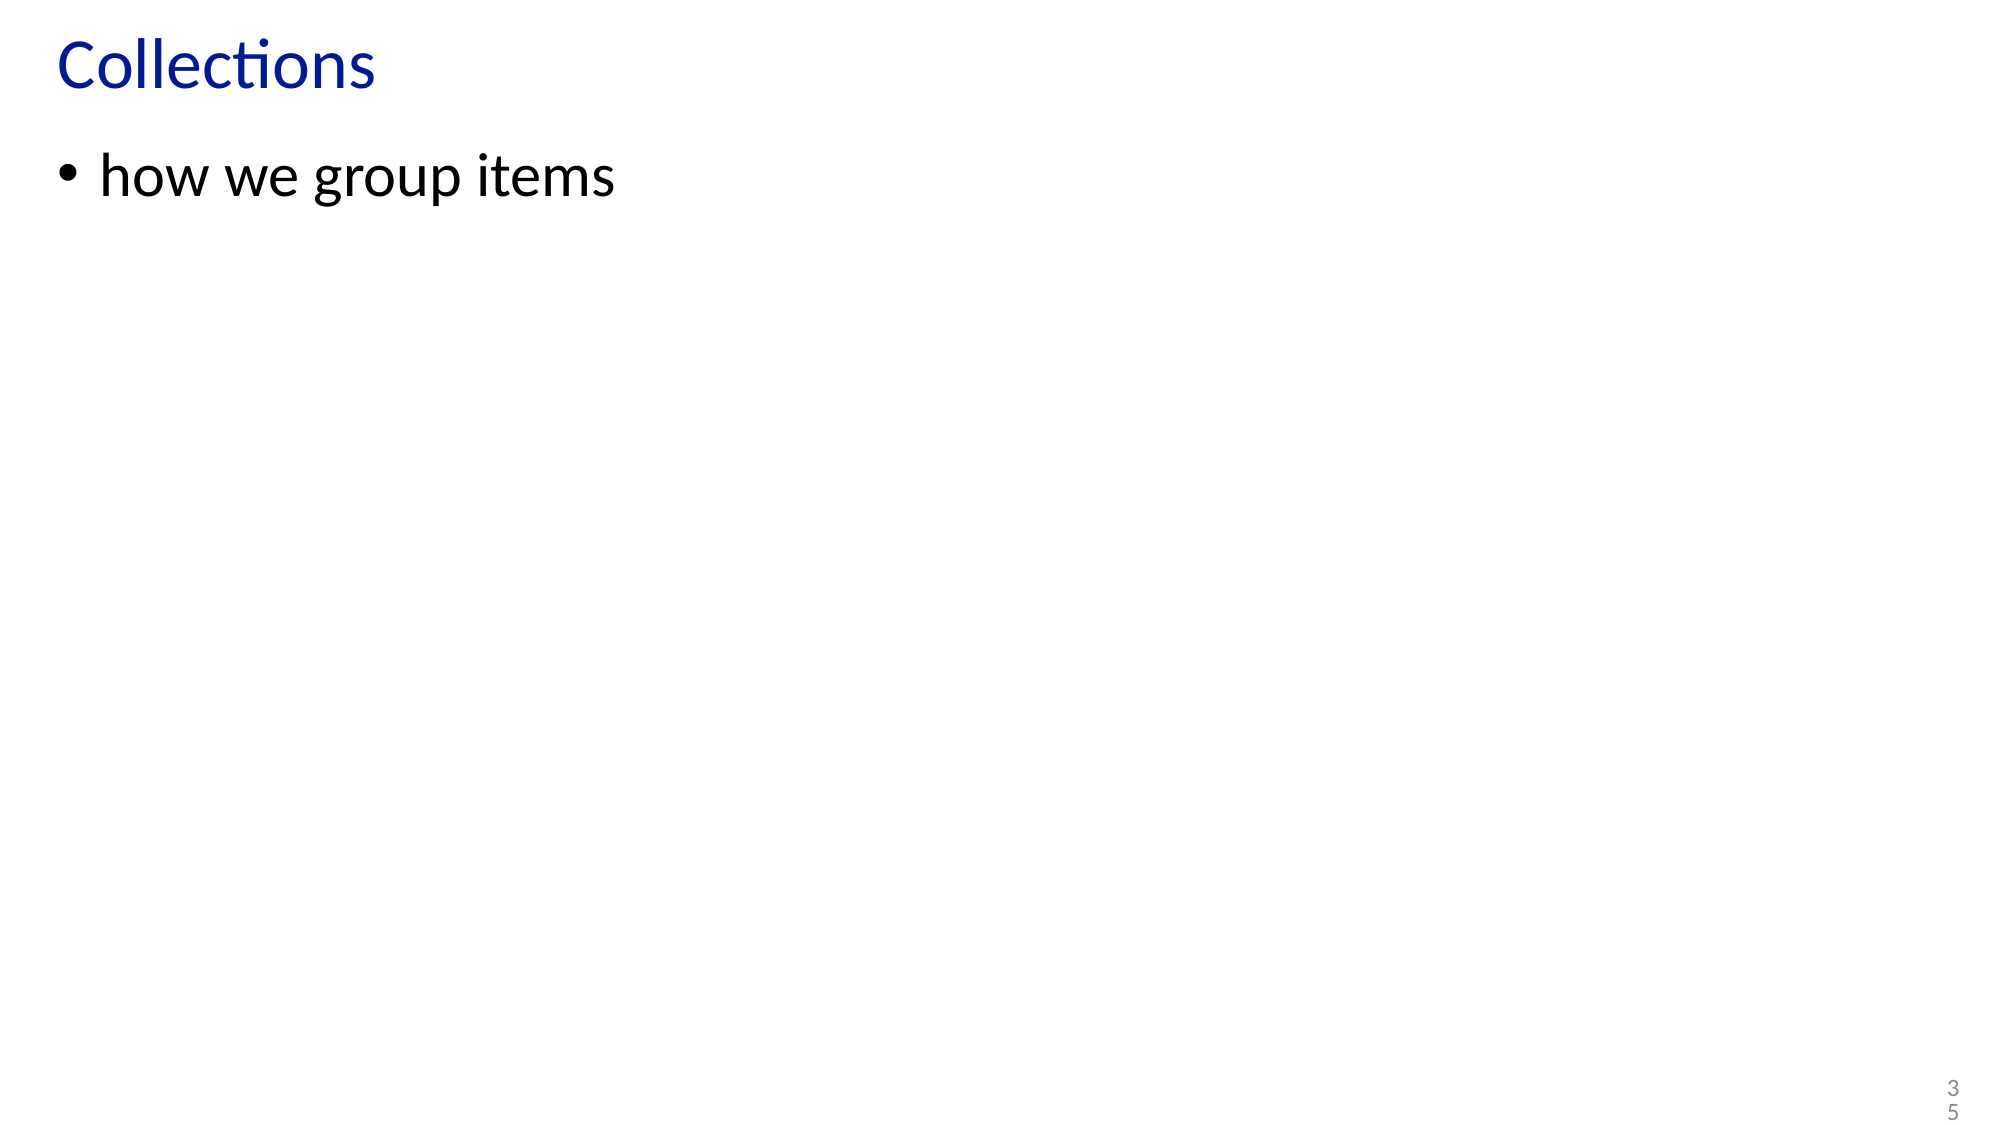

# Collections

how we group items

35